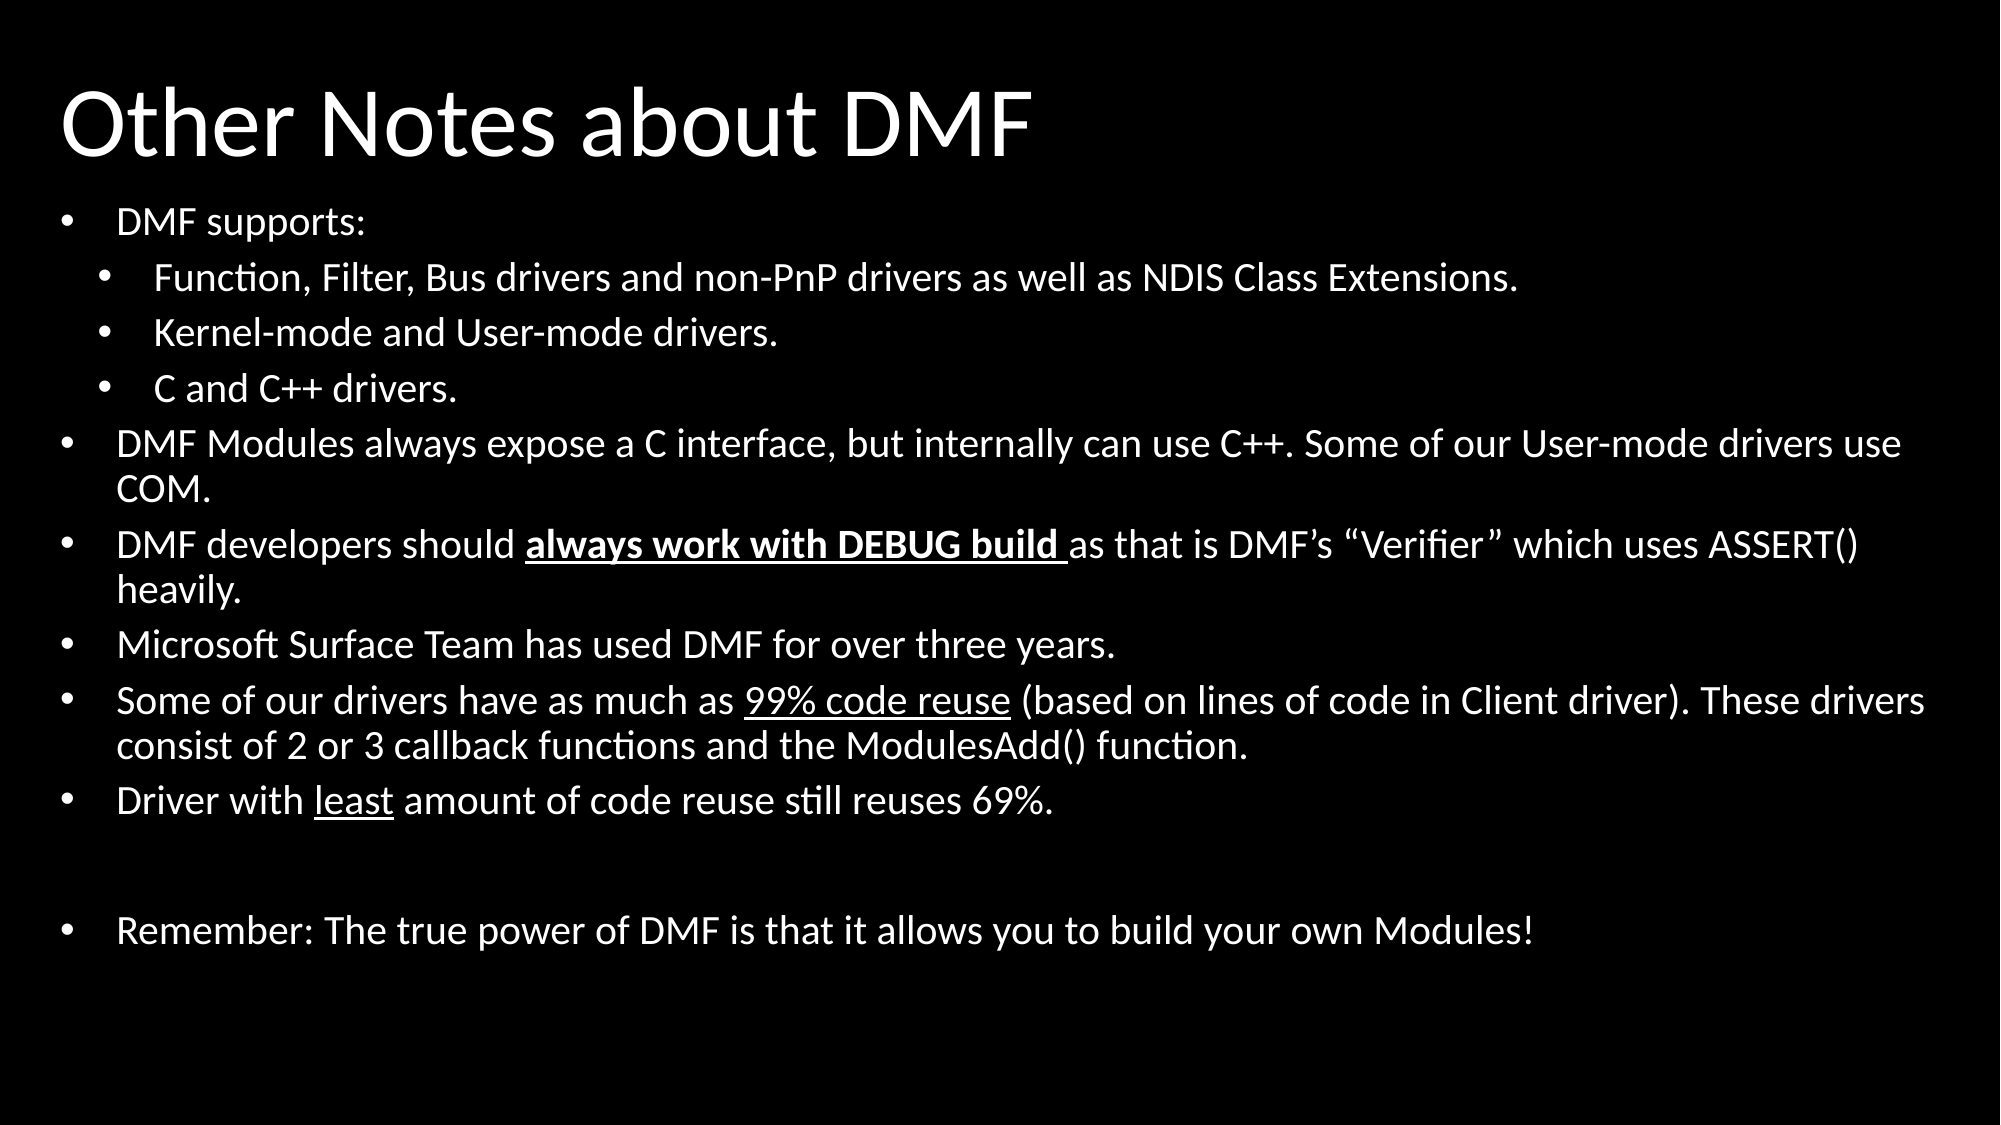

# Other Notes about DMF
DMF supports:
Function, Filter, Bus drivers and non-PnP drivers as well as NDIS Class Extensions.
Kernel-mode and User-mode drivers.
C and C++ drivers.
DMF Modules always expose a C interface, but internally can use C++. Some of our User-mode drivers use COM.
DMF developers should always work with DEBUG build as that is DMF’s “Verifier” which uses ASSERT() heavily.
Microsoft Surface Team has used DMF for over three years.
Some of our drivers have as much as 99% code reuse (based on lines of code in Client driver). These drivers consist of 2 or 3 callback functions and the ModulesAdd() function.
Driver with least amount of code reuse still reuses 69%.

Remember: The true power of DMF is that it allows you to build your own Modules!